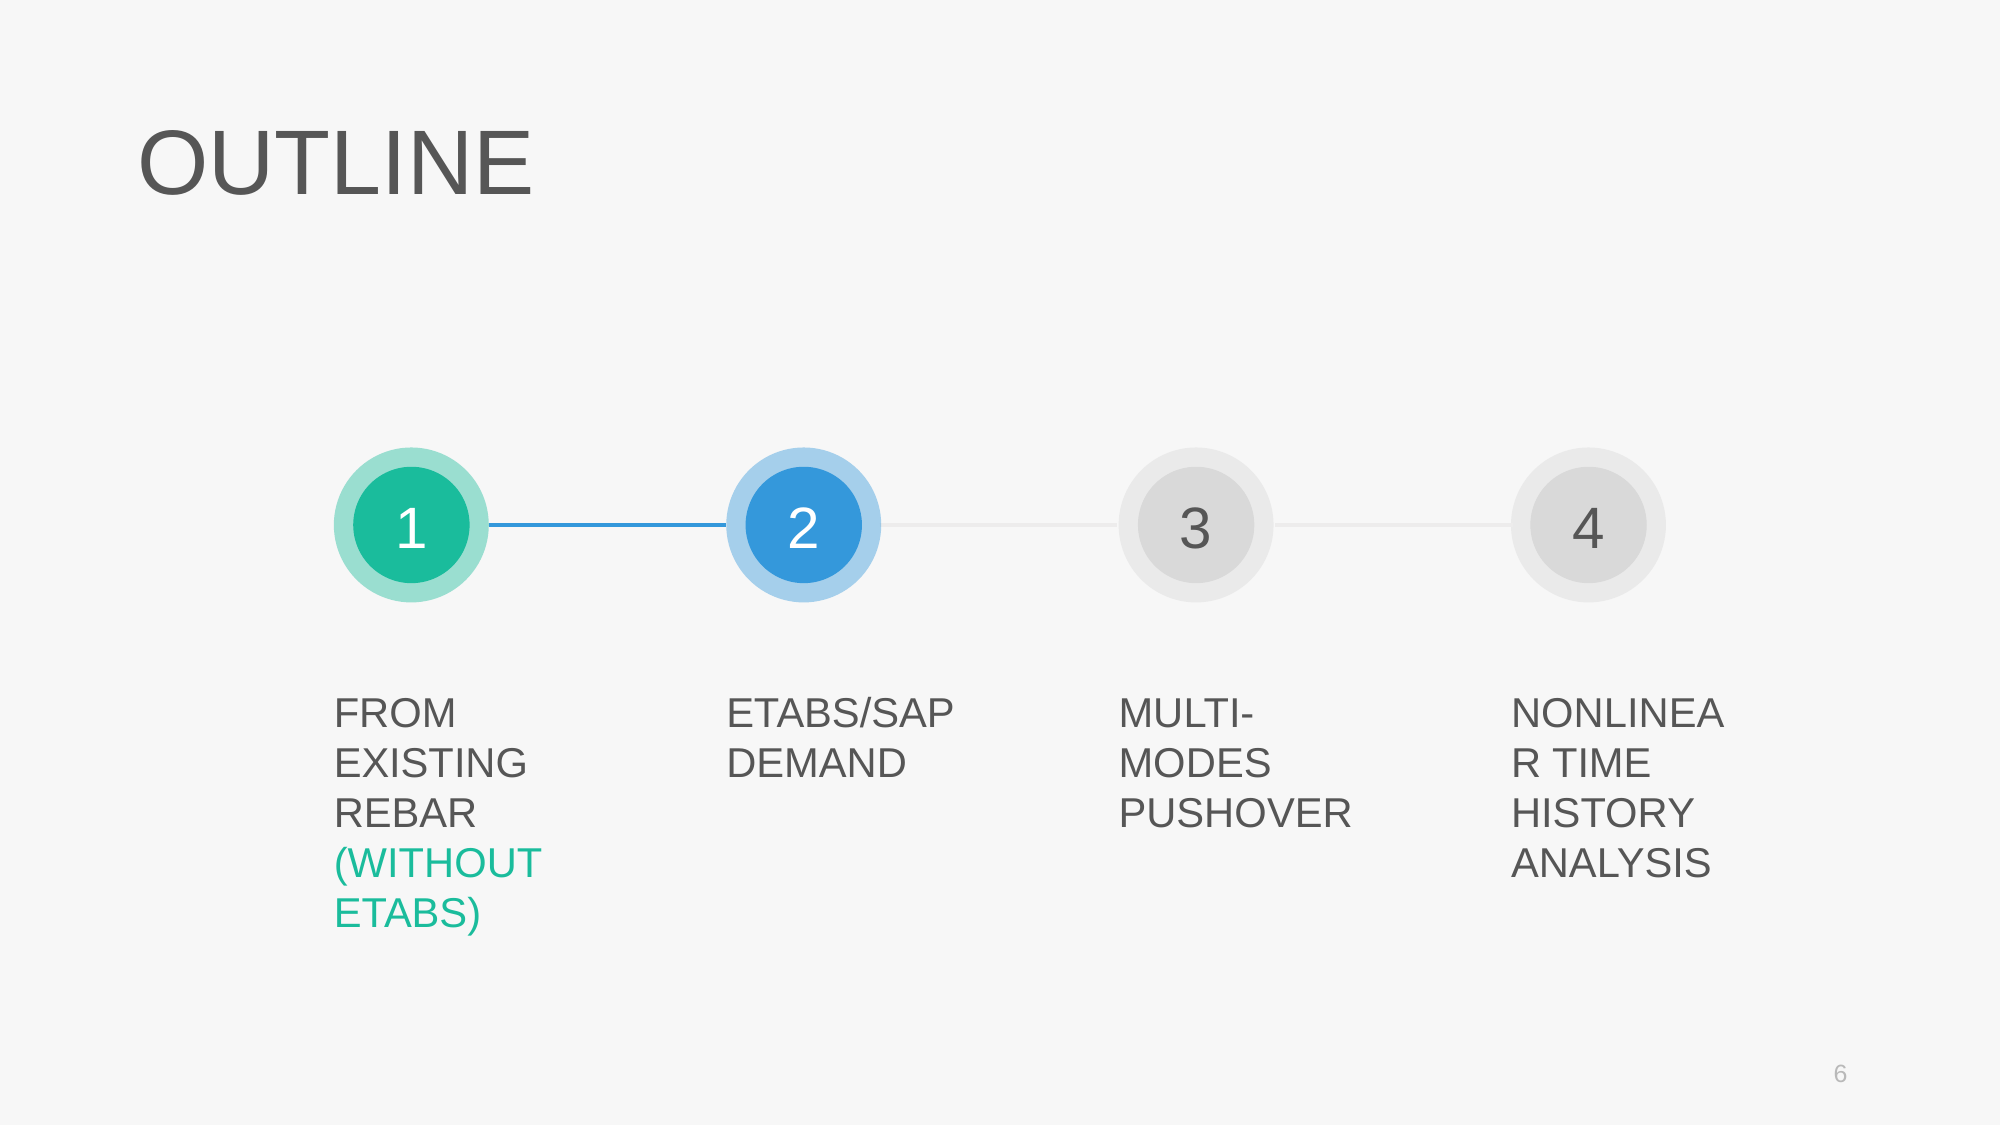

OUTLINE
1

2

3

4

FROM EXISTING REBAR (WITHOUT ETABS)
ETABS/SAP DEMAND
MULTI-MODES PUSHOVER
NONLINEAR TIME HISTORY ANALYSIS
6